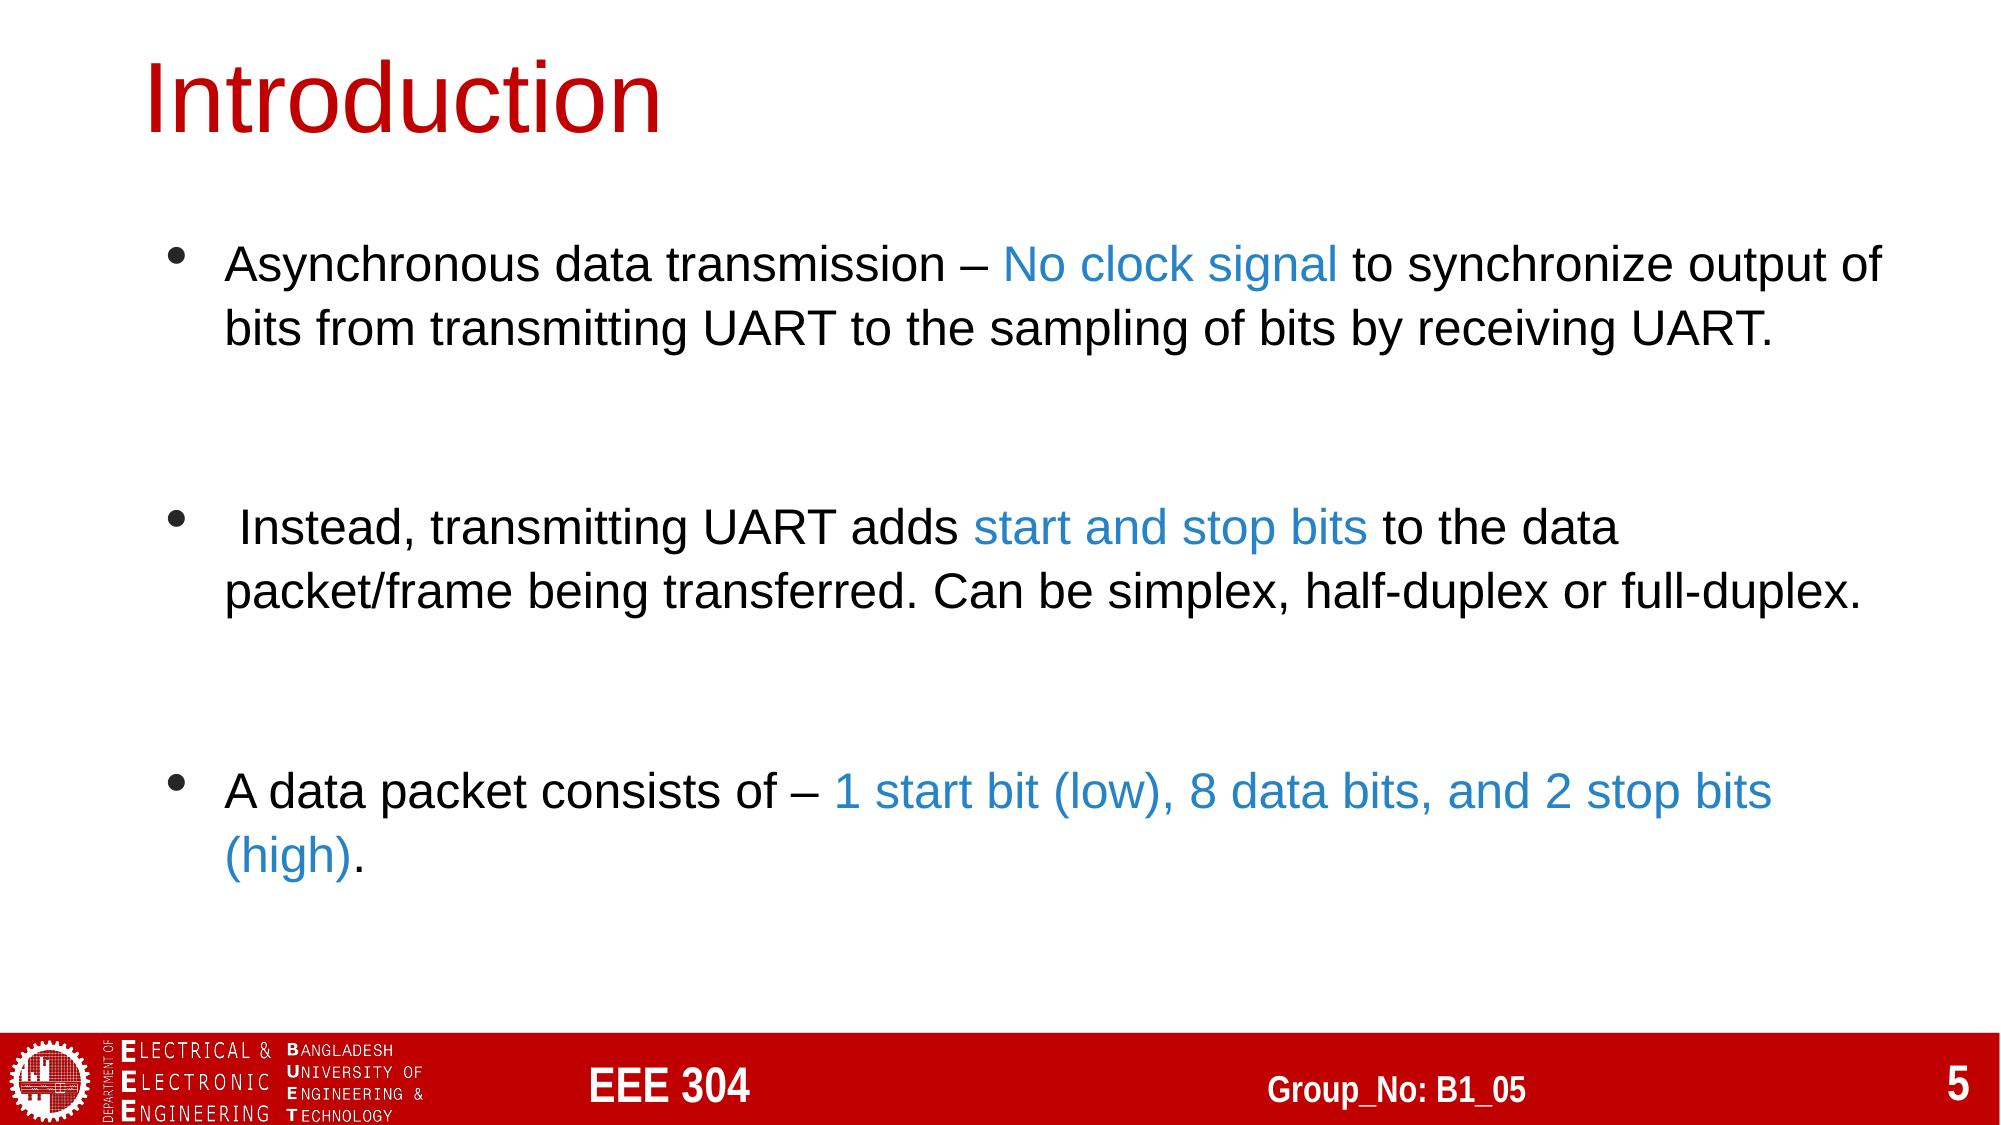

# Introduction
Asynchronous data transmission – No clock signal to synchronize output of bits from transmitting UART to the sampling of bits by receiving UART.

 Instead, transmitting UART adds start and stop bits to the data packet/frame being transferred. Can be simplex, half-duplex or full-duplex.

A data packet consists of – 1 start bit (low), 8 data bits, and 2 stop bits (high).

       EEE 304                                             Group_No: B1_05
5